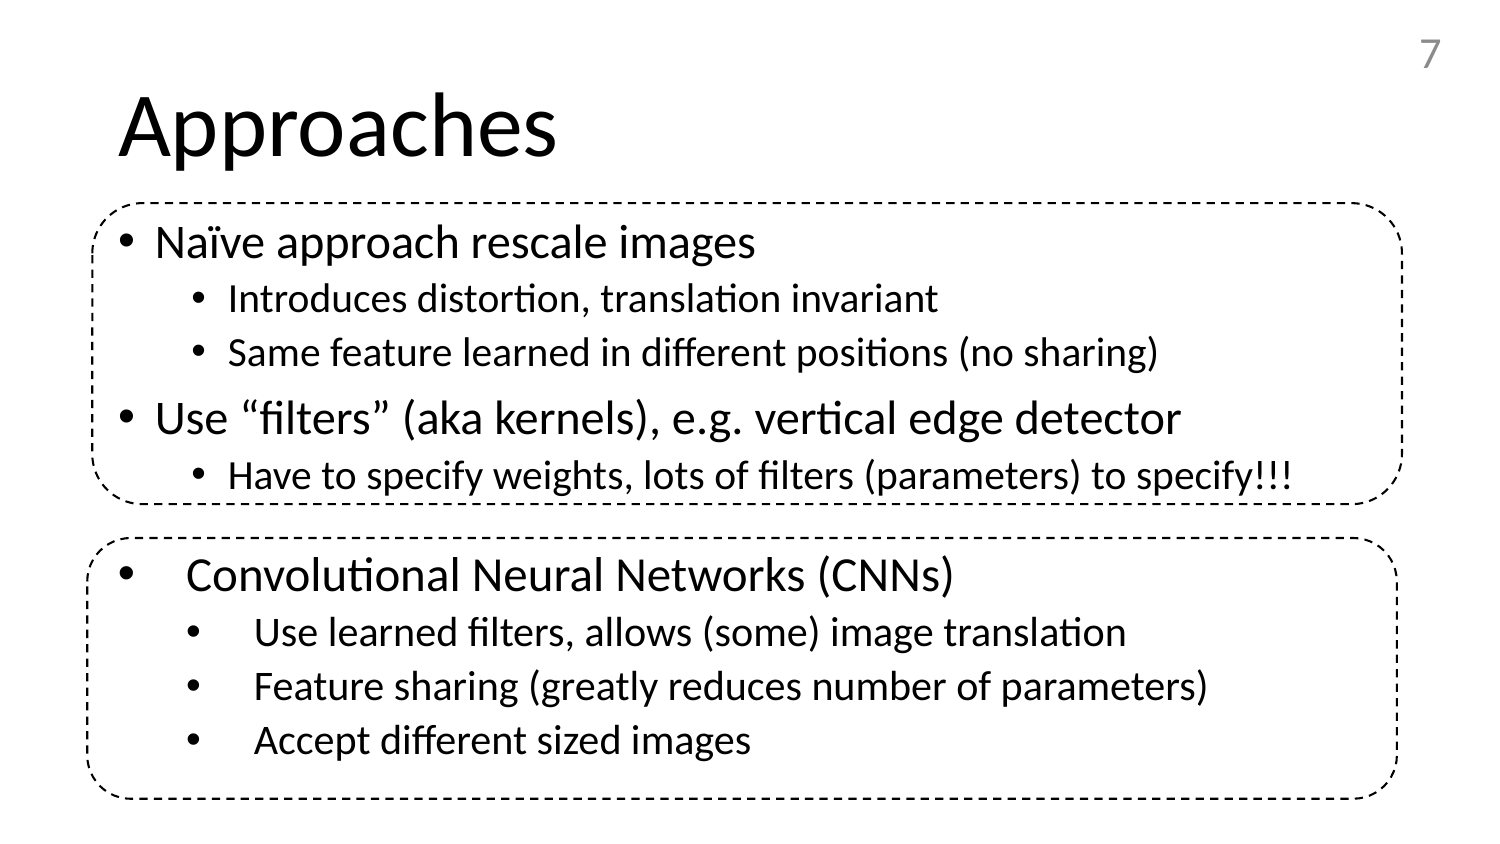

7
# Approaches

Naïve approach rescale images
Introduces distortion, translation invariant
Same feature learned in different positions (no sharing)
Use “filters” (aka kernels), e.g. vertical edge detector
Have to specify weights, lots of filters (parameters) to specify!!!

Convolutional Neural Networks (CNNs)
Use learned filters, allows (some) image translation
Feature sharing (greatly reduces number of parameters)
Accept different sized images